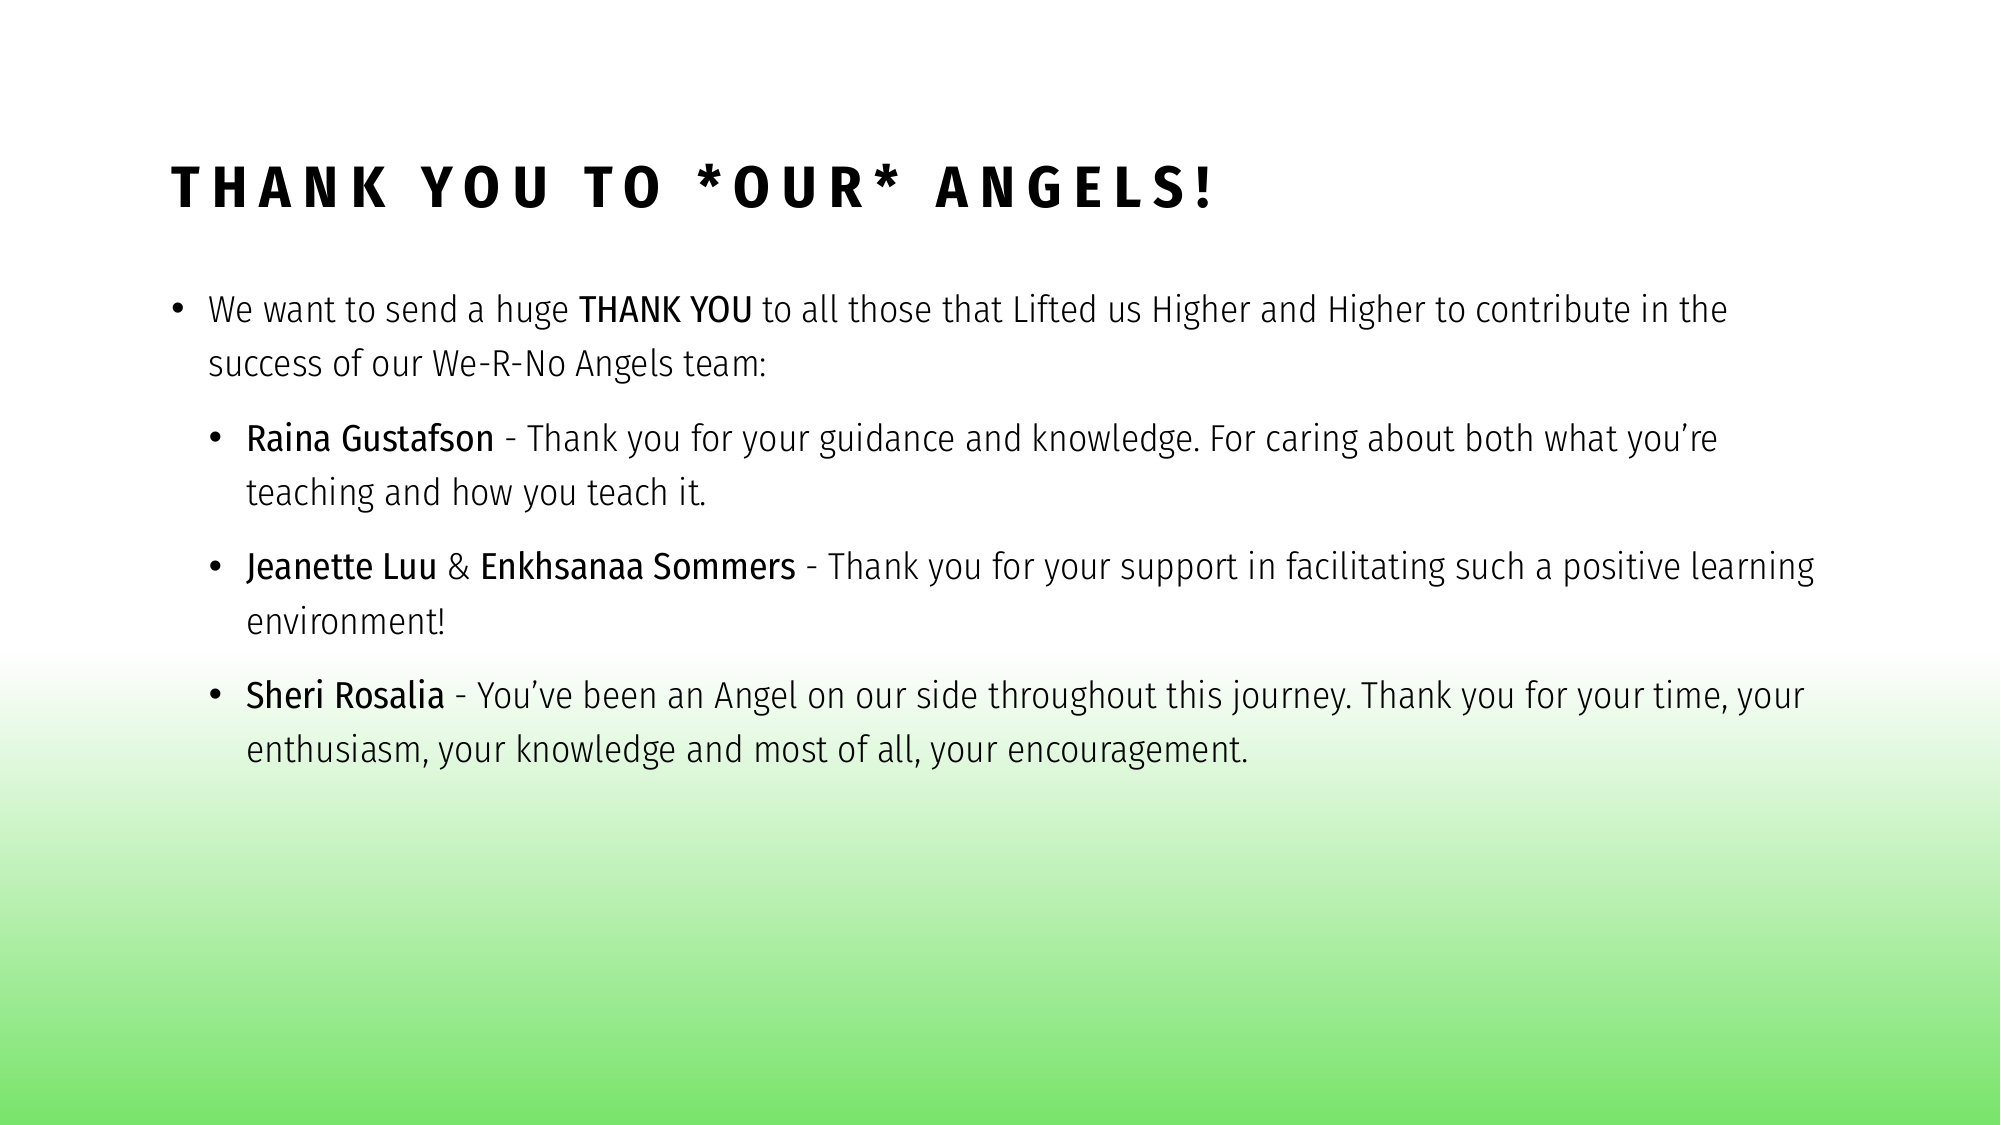

# Thank you to *our* angels!
We want to send a huge THANK YOU to all those that Lifted us Higher and Higher to contribute in the success of our We-R-No Angels team:
Raina Gustafson - Thank you for your guidance and knowledge. For caring about both what you’re teaching and how you teach it.
Jeanette Luu & Enkhsanaa Sommers - Thank you for your support in facilitating such a positive learning environment!
Sheri Rosalia - You’ve been an Angel on our side throughout this journey. Thank you for your time, your enthusiasm, your knowledge and most of all, your encouragement.